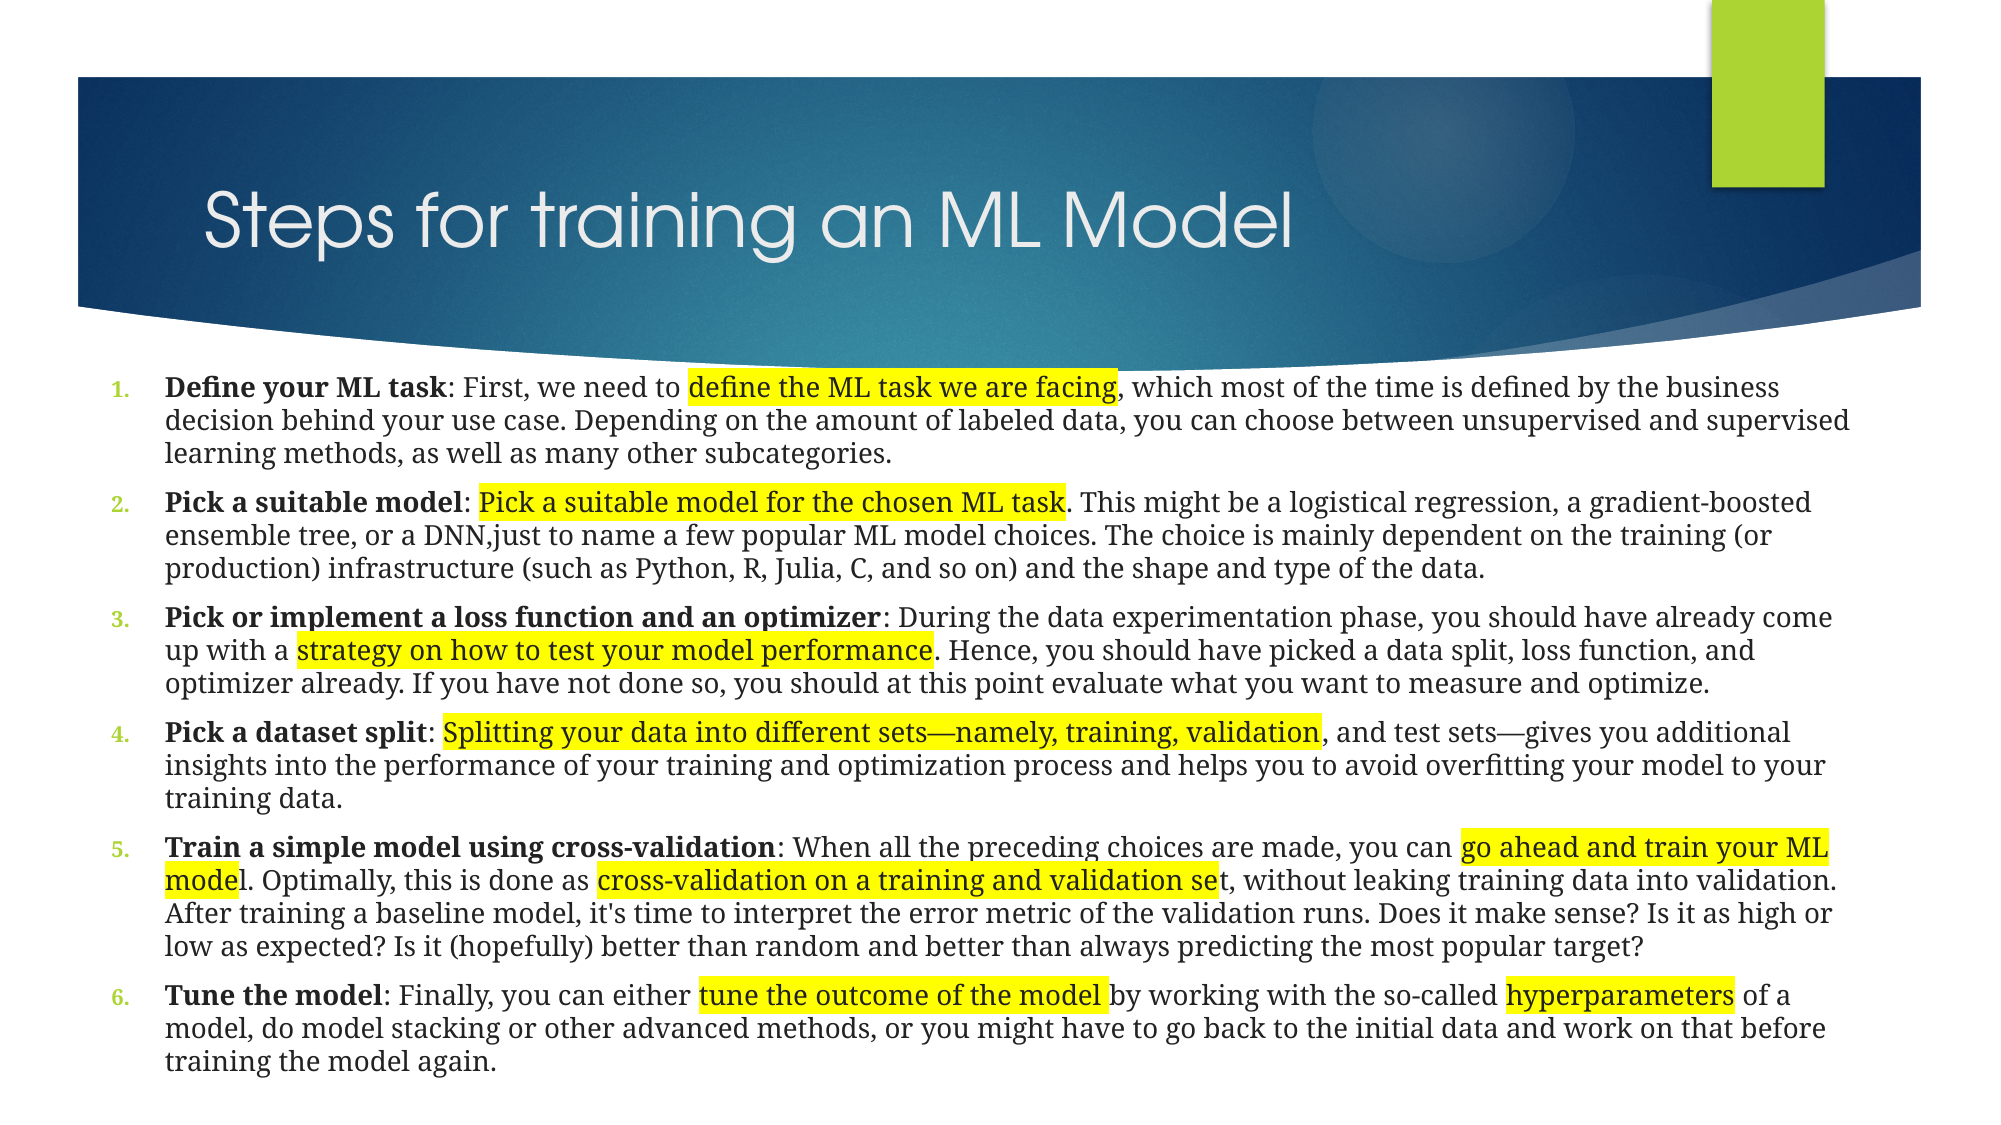

# Steps for training an ML Model
Define your ML task: First, we need to define the ML task we are facing, which most of the time is defined by the business decision behind your use case. Depending on the amount of labeled data, you can choose between unsupervised and supervised learning methods, as well as many other subcategories.
Pick a suitable model: Pick a suitable model for the chosen ML task. This might be a logistical regression, a gradient-boosted ensemble tree, or a DNN,just to name a few popular ML model choices. The choice is mainly dependent on the training (or production) infrastructure (such as Python, R, Julia, C, and so on) and the shape and type of the data.
Pick or implement a loss function and an optimizer: During the data experimentation phase, you should have already come up with a strategy on how to test your model performance. Hence, you should have picked a data split, loss function, and optimizer already. If you have not done so, you should at this point evaluate what you want to measure and optimize.
Pick a dataset split: Splitting your data into different sets—namely, training, validation, and test sets—gives you additional insights into the performance of your training and optimization process and helps you to avoid overfitting your model to your training data.
Train a simple model using cross-validation: When all the preceding choices are made, you can go ahead and train your ML model. Optimally, this is done as cross-validation on a training and validation set, without leaking training data into validation. After training a baseline model, it's time to interpret the error metric of the validation runs. Does it make sense? Is it as high or low as expected? Is it (hopefully) better than random and better than always predicting the most popular target?
Tune the model: Finally, you can either tune the outcome of the model by working with the so-called hyperparameters of a model, do model stacking or other advanced methods, or you might have to go back to the initial data and work on that before training the model again.